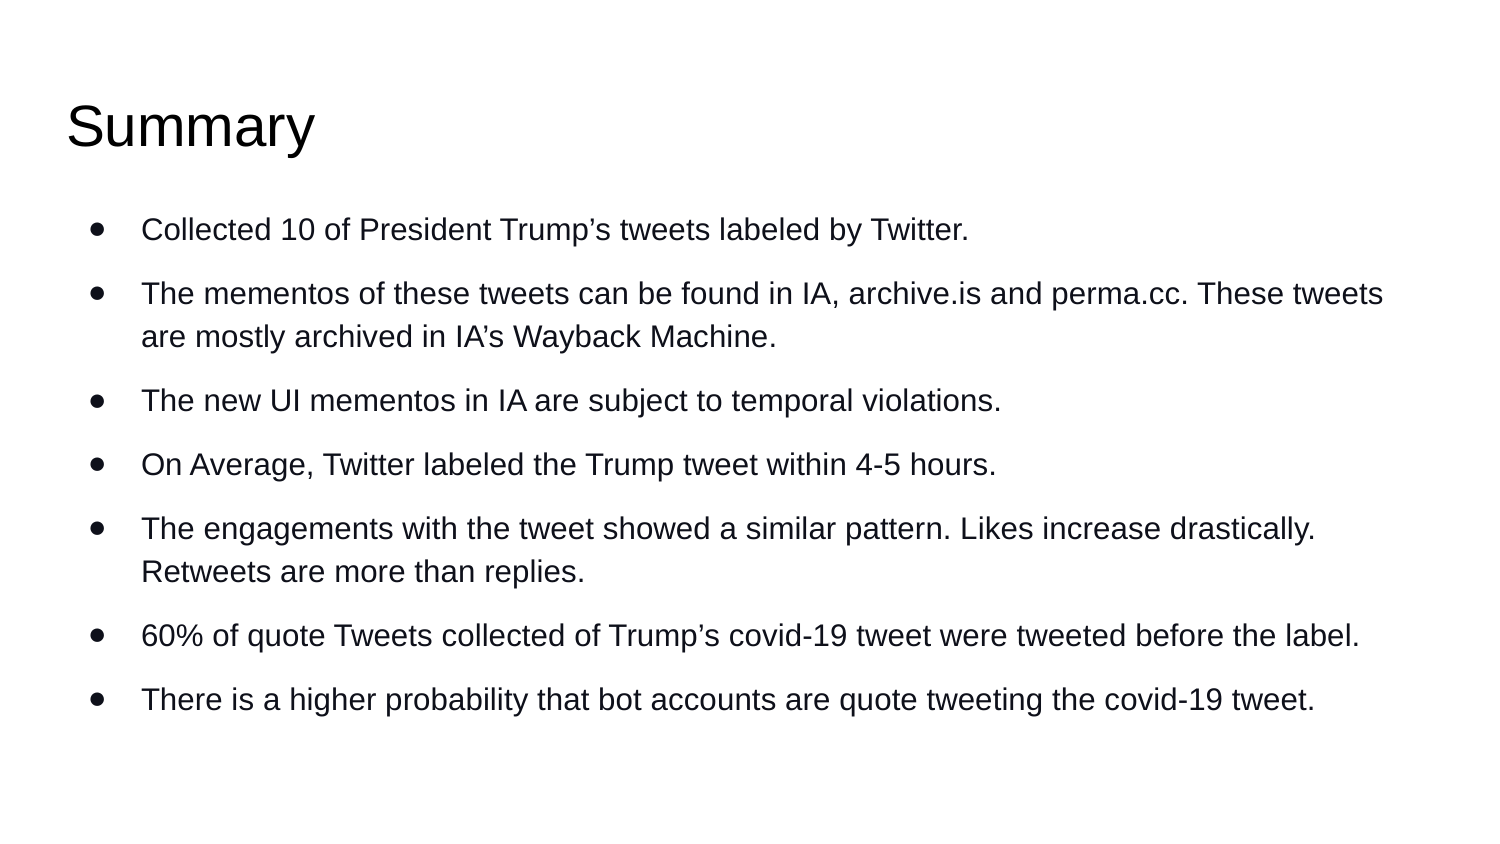

# Summary
Collected 10 of President Trump’s tweets labeled by Twitter.
The mementos of these tweets can be found in IA, archive.is and perma.cc. These tweets are mostly archived in IA’s Wayback Machine.
The new UI mementos in IA are subject to temporal violations.
On Average, Twitter labeled the Trump tweet within 4-5 hours.
The engagements with the tweet showed a similar pattern. Likes increase drastically. Retweets are more than replies.
60% of quote Tweets collected of Trump’s covid-19 tweet were tweeted before the label.
There is a higher probability that bot accounts are quote tweeting the covid-19 tweet.